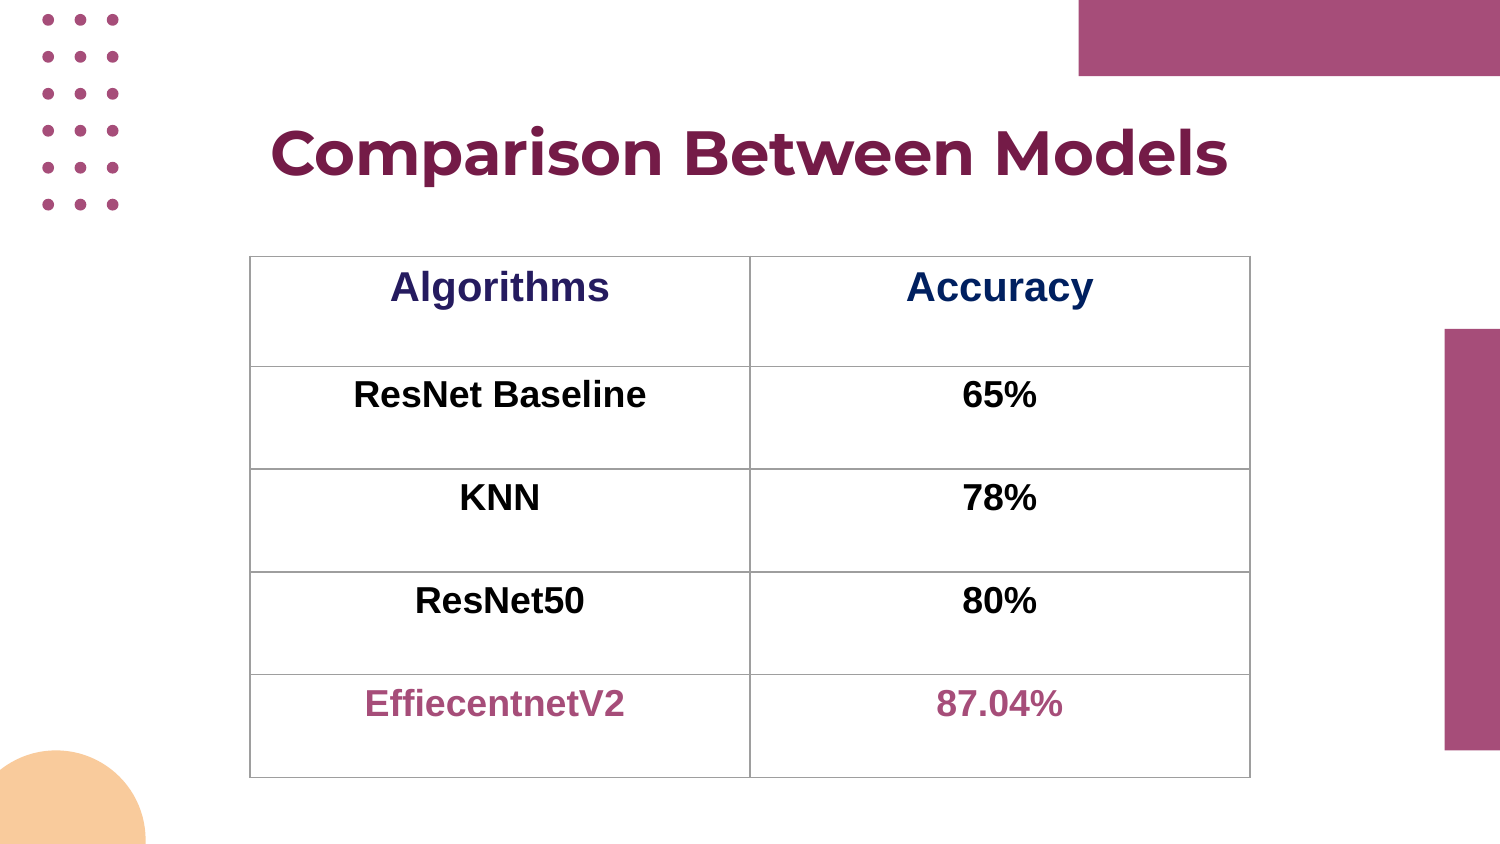

Comparison Between Models
| Algorithms | Accuracy |
| --- | --- |
| ResNet Baseline | 65% |
| KNN | 78% |
| ResNet50 | 80% |
| EffiecentnetV2 | 87.04% |